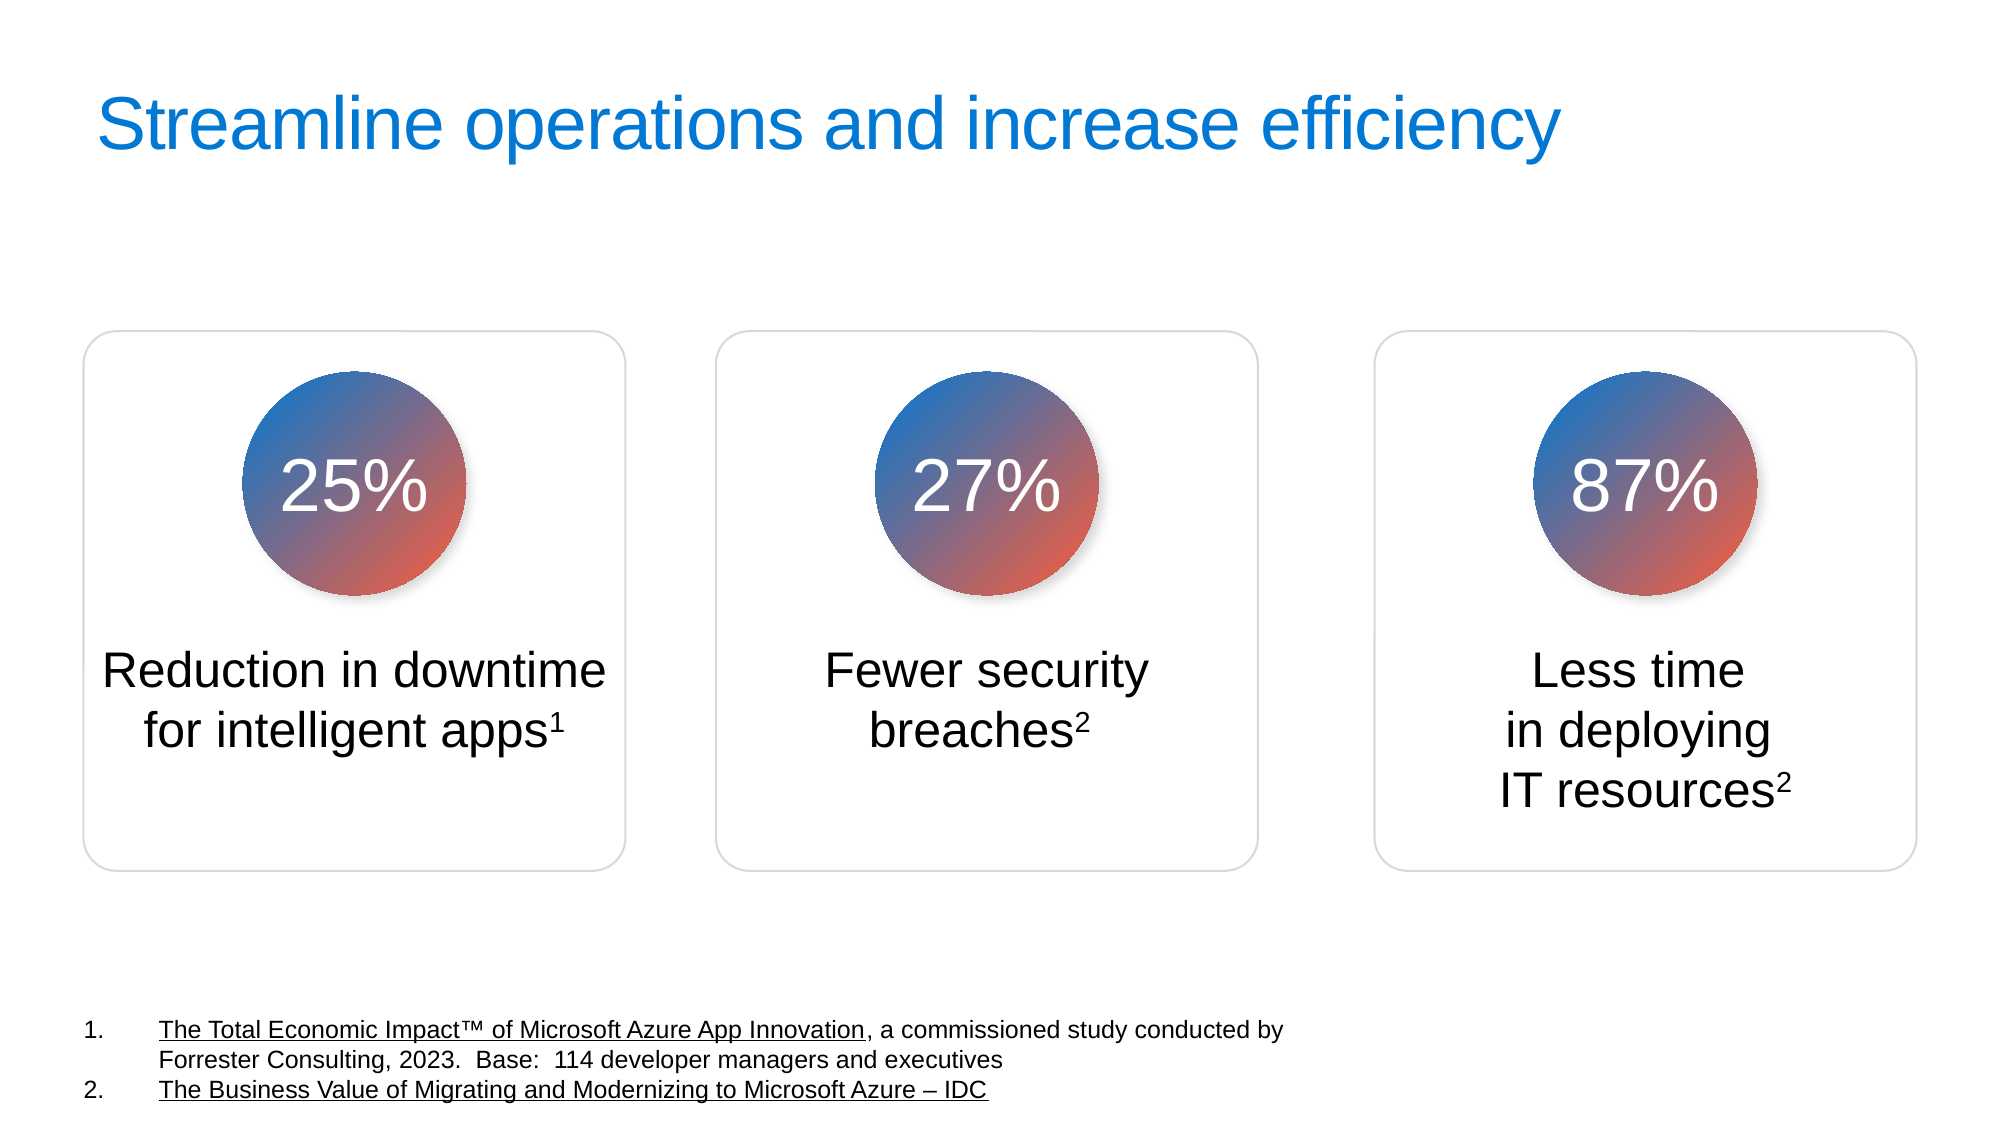

# Streamline operations and increase efficiency

25%
27%
87%
Reduction in downtime for intelligent apps1
Fewer security breaches2
Less time
in deploying
IT resources2
The Total Economic Impact™ of Microsoft Azure App Innovation, a commissioned study conducted by Forrester Consulting, 2023.  Base:  114 developer managers and executives
The Business Value of Migrating and Modernizing to Microsoft Azure – IDC